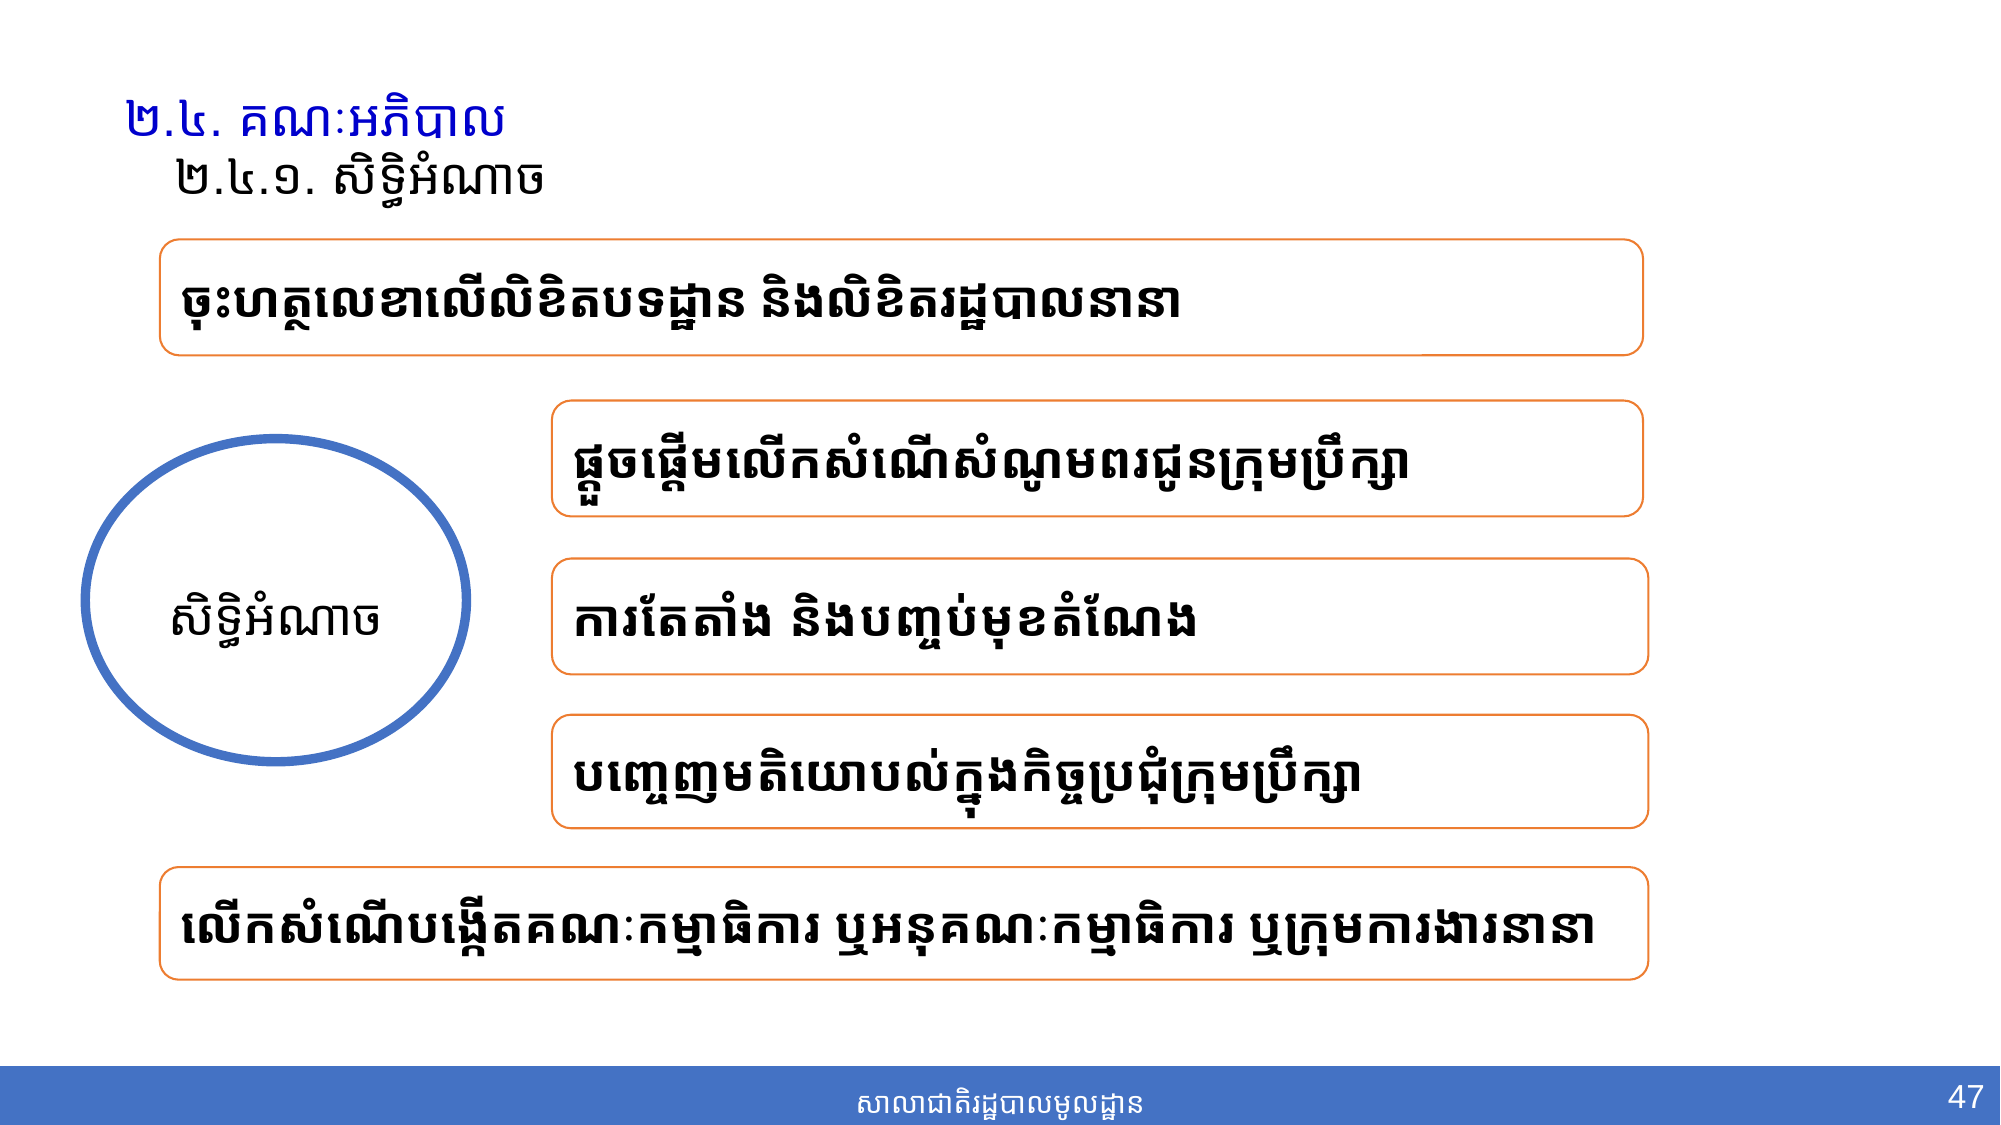

២.៤. គណៈអភិបាល

២.៤.១. សិទ្ធិអំណាច
ចុះហត្ថលេខាលើលិខិតបទដ្ឋាន និងលិខិតរដ្ឋបាលនានា
ផ្ដួចផ្ដើមលើកសំណើសំណូមពរជូនក្រុមប្រឹក្សា
សិទ្ធិអំណាច
ការតែតាំង និងបញ្ចប់មុខតំណែង
បញ្ចេញមតិយោបល់ក្នុងកិច្ចប្រជុំក្រុមប្រឹក្សា
លើកសំណើបង្កើតគណៈកម្មាធិការ ឬអនុគណៈកម្មាធិការ ឬក្រុមការងារនានា
47